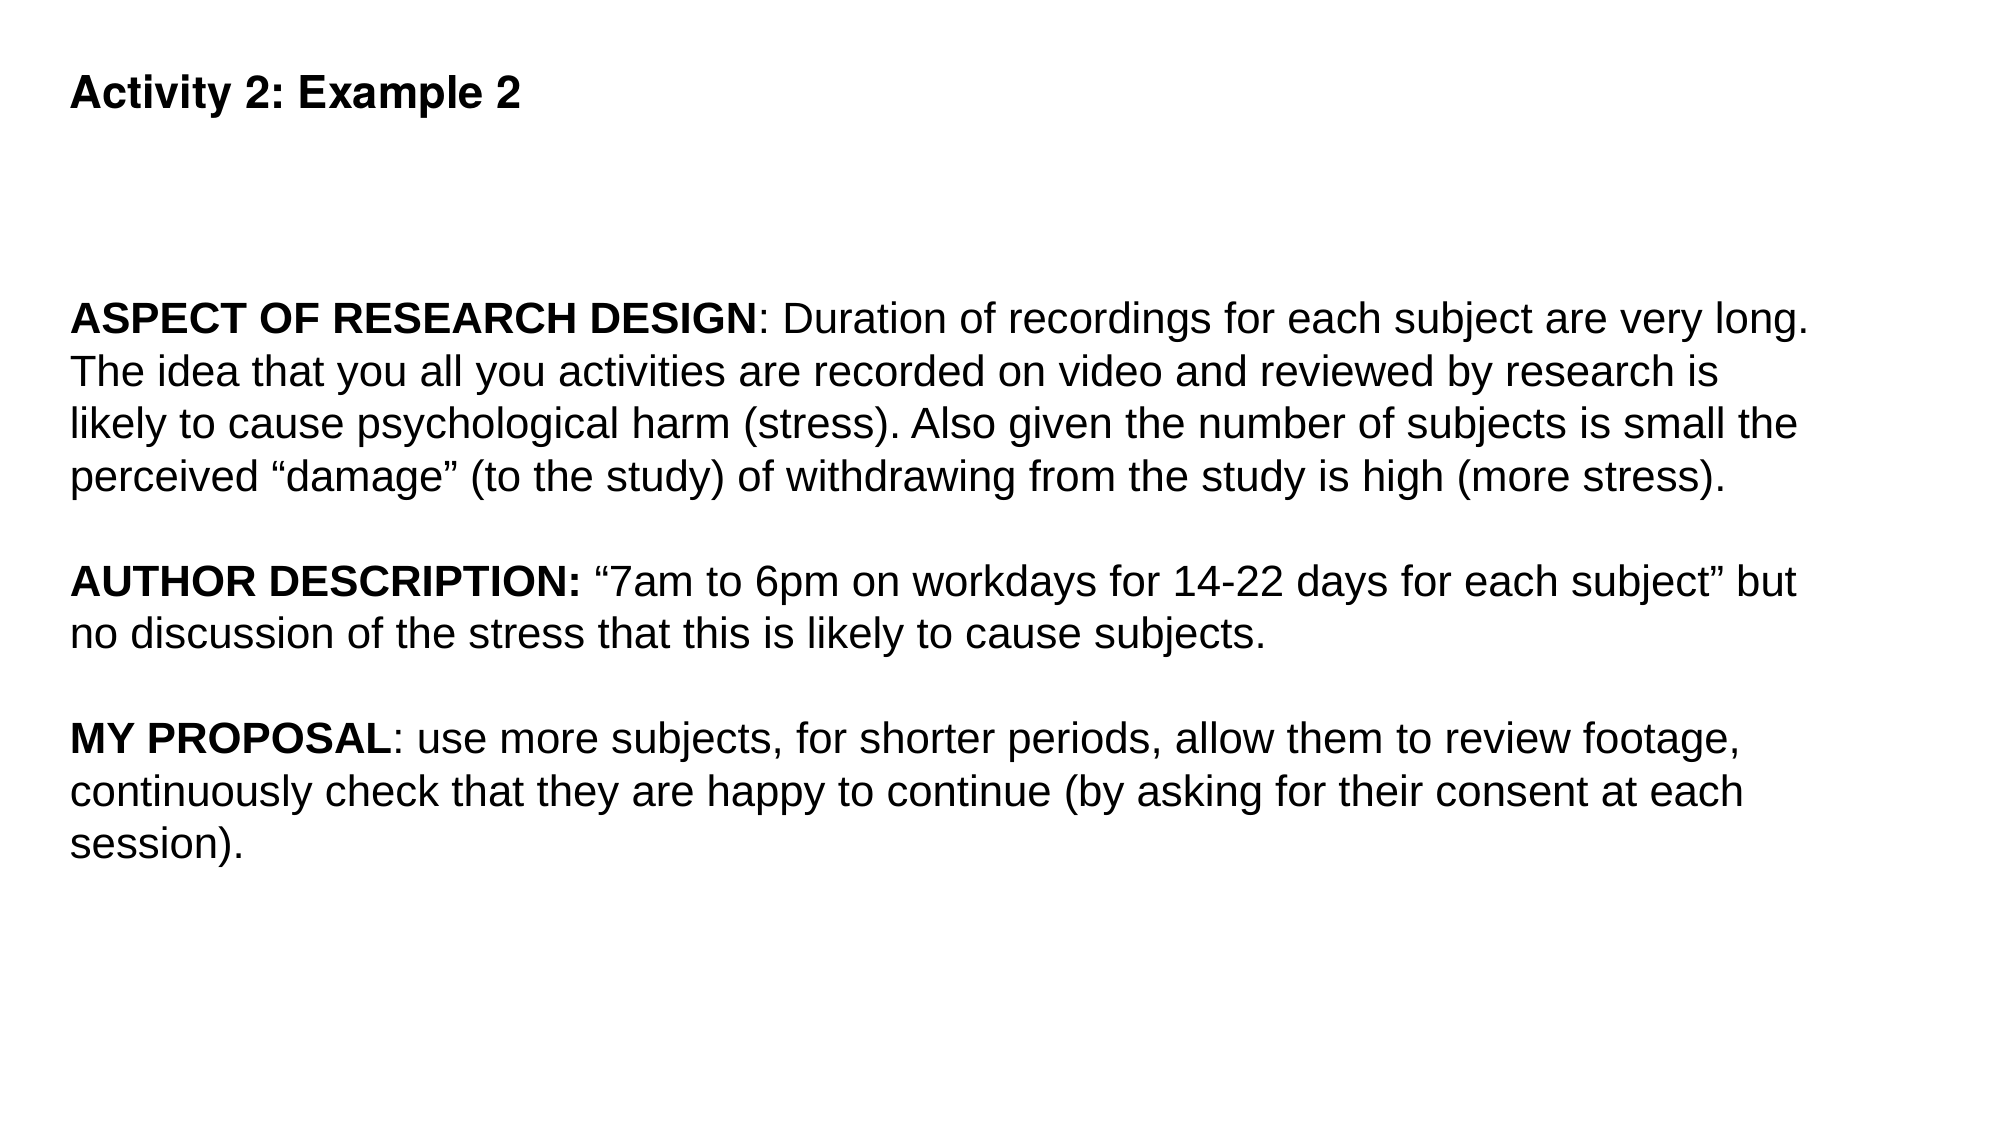

# Activity 2: Example 2
ASPECT OF RESEARCH DESIGN: Duration of recordings for each subject are very long. The idea that you all you activities are recorded on video and reviewed by research is likely to cause psychological harm (stress). Also given the number of subjects is small the perceived “damage” (to the study) of withdrawing from the study is high (more stress).

AUTHOR DESCRIPTION: “7am to 6pm on workdays for 14-22 days for each subject” but no discussion of the stress that this is likely to cause subjects.

MY PROPOSAL: use more subjects, for shorter periods, allow them to review footage, continuously check that they are happy to continue (by asking for their consent at each session).